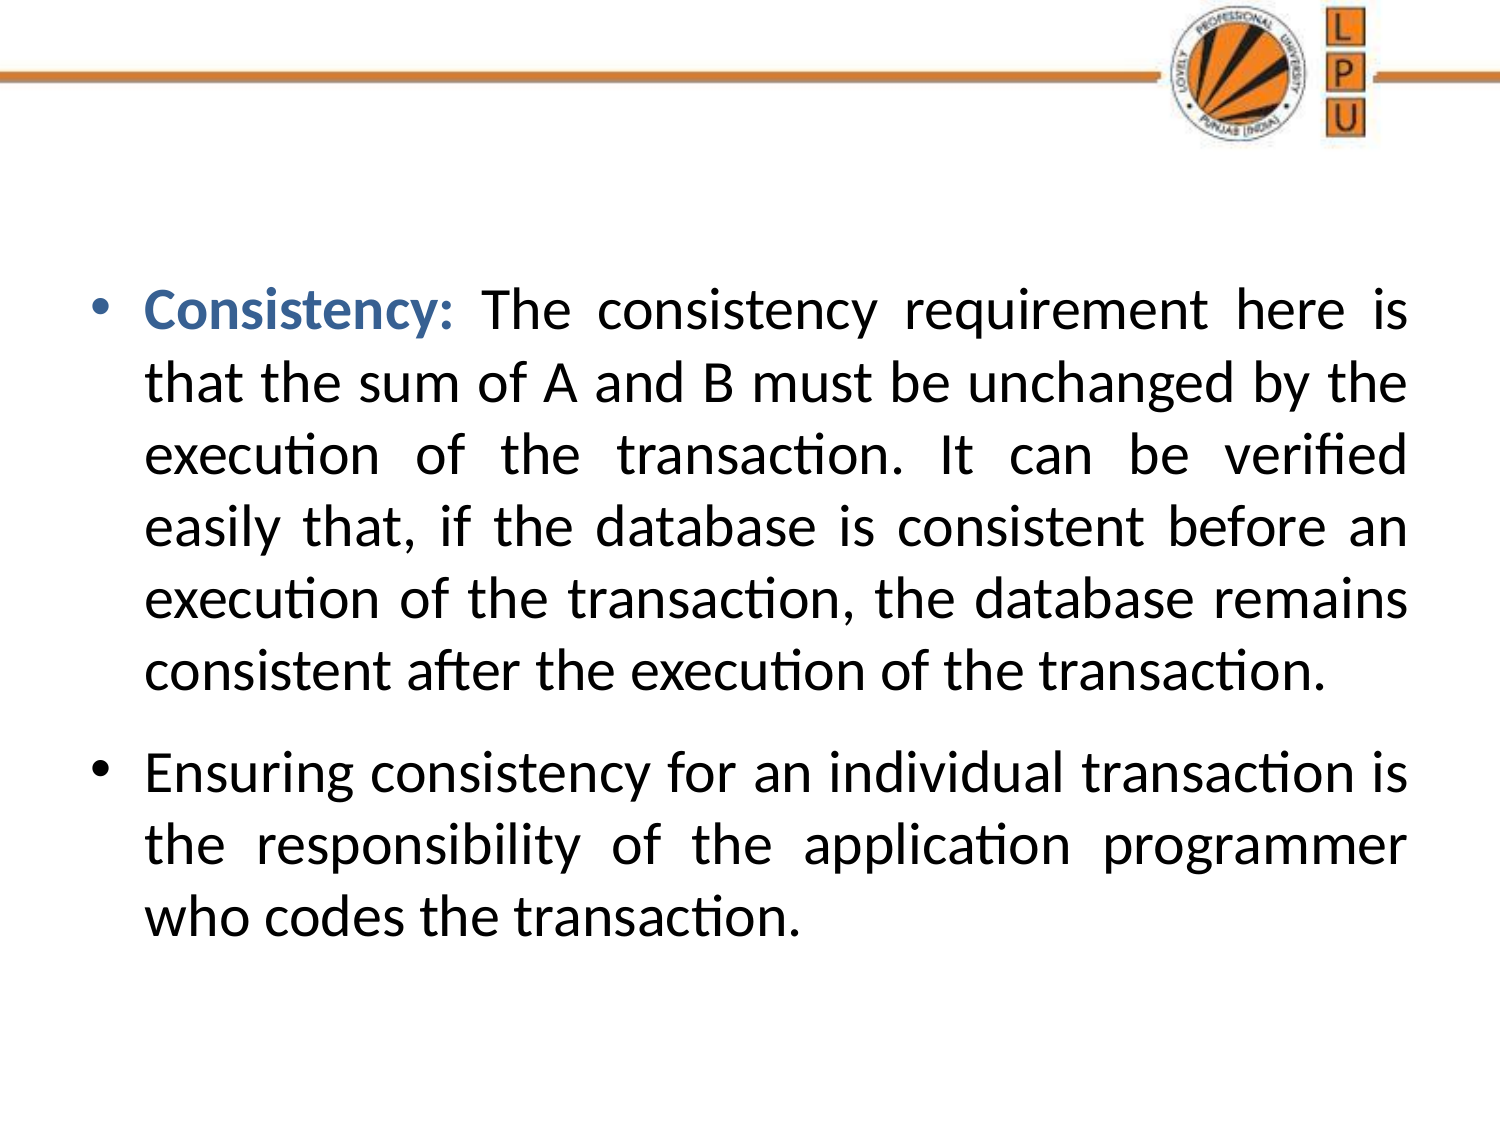

#
Consistency: The consistency requirement here is that the sum of A and B must be unchanged by the execution of the transaction. It can be verified easily that, if the database is consistent before an execution of the transaction, the database remains consistent after the execution of the transaction.
Ensuring consistency for an individual transaction is the responsibility of the application programmer who codes the transaction.